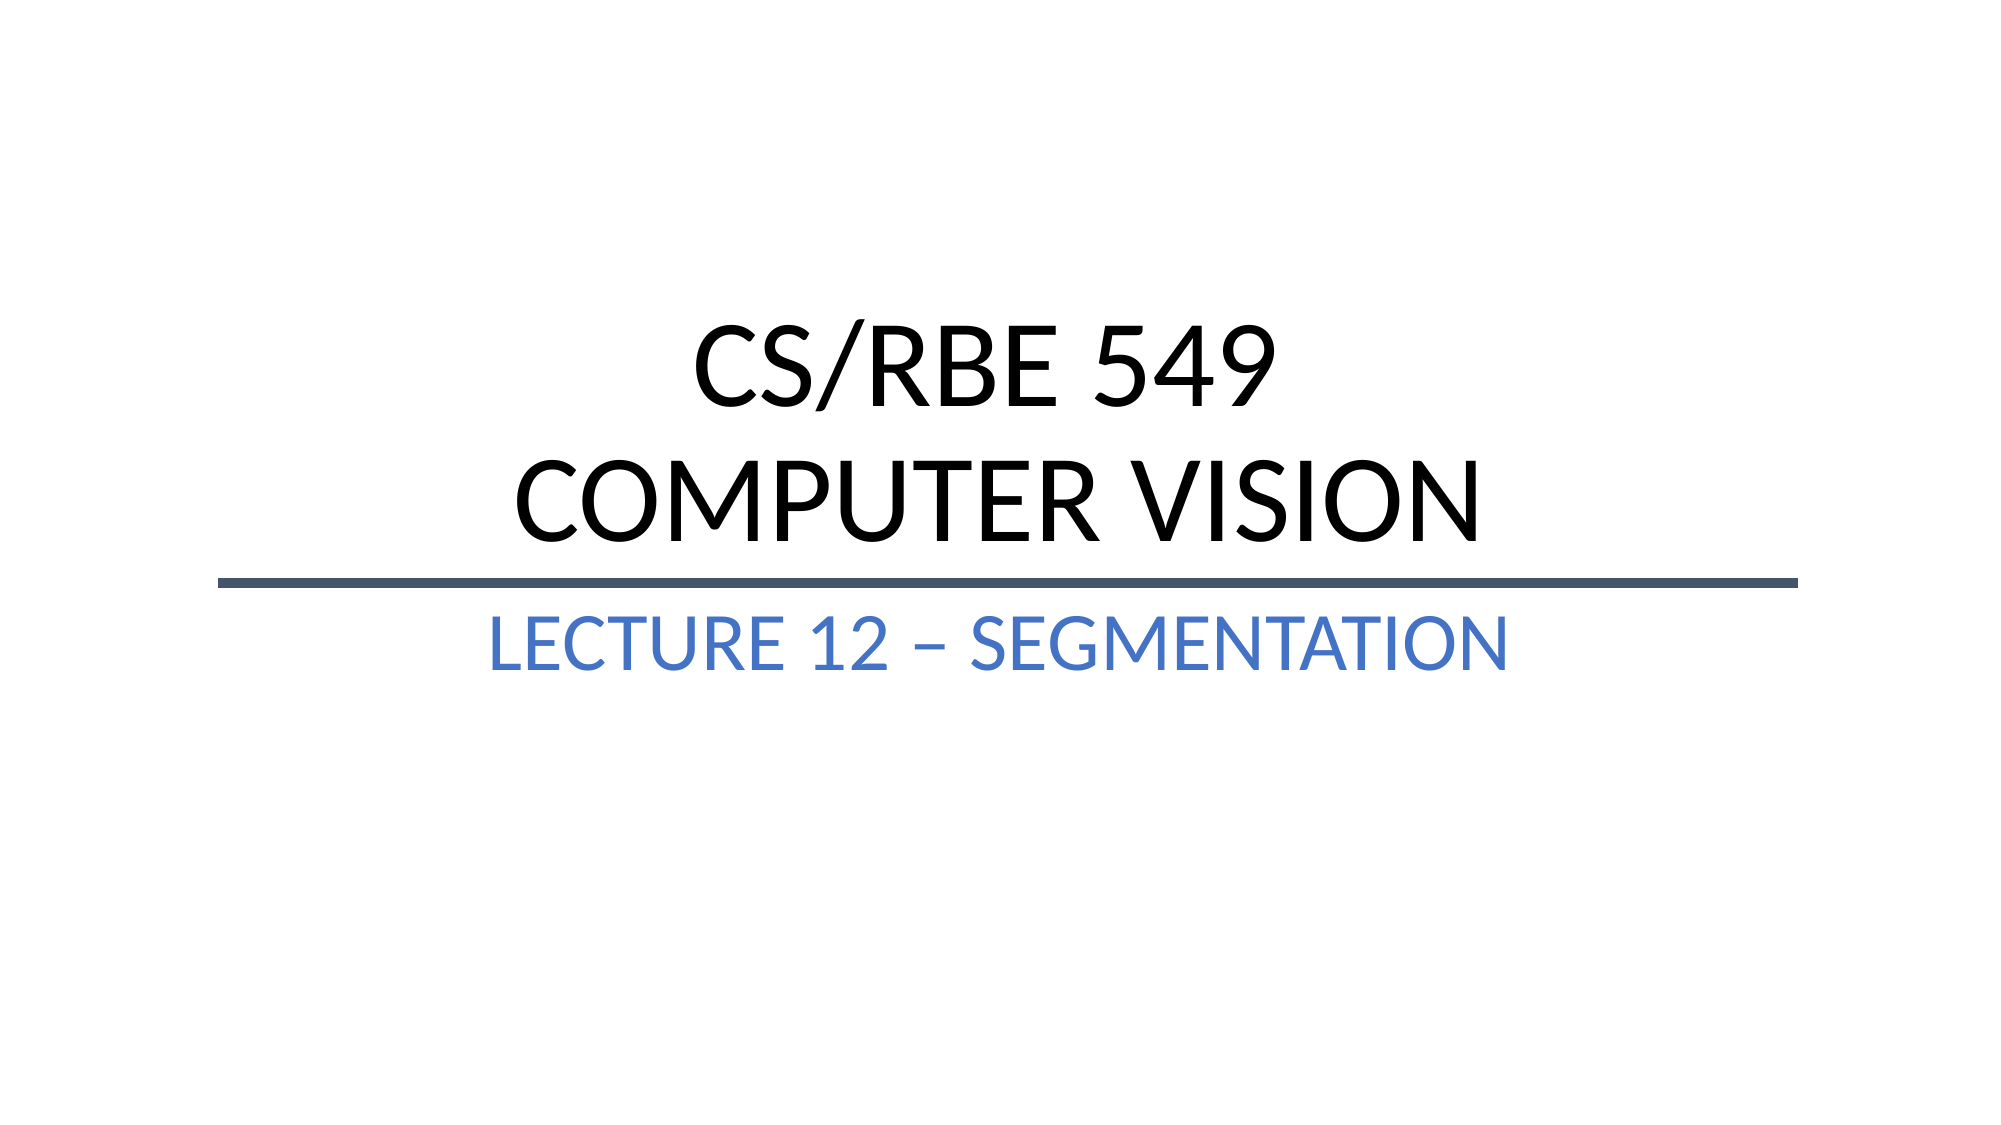

# CS/RBE 549 COMPUTER VISION
LECTURE 12 – SEGMENTATION